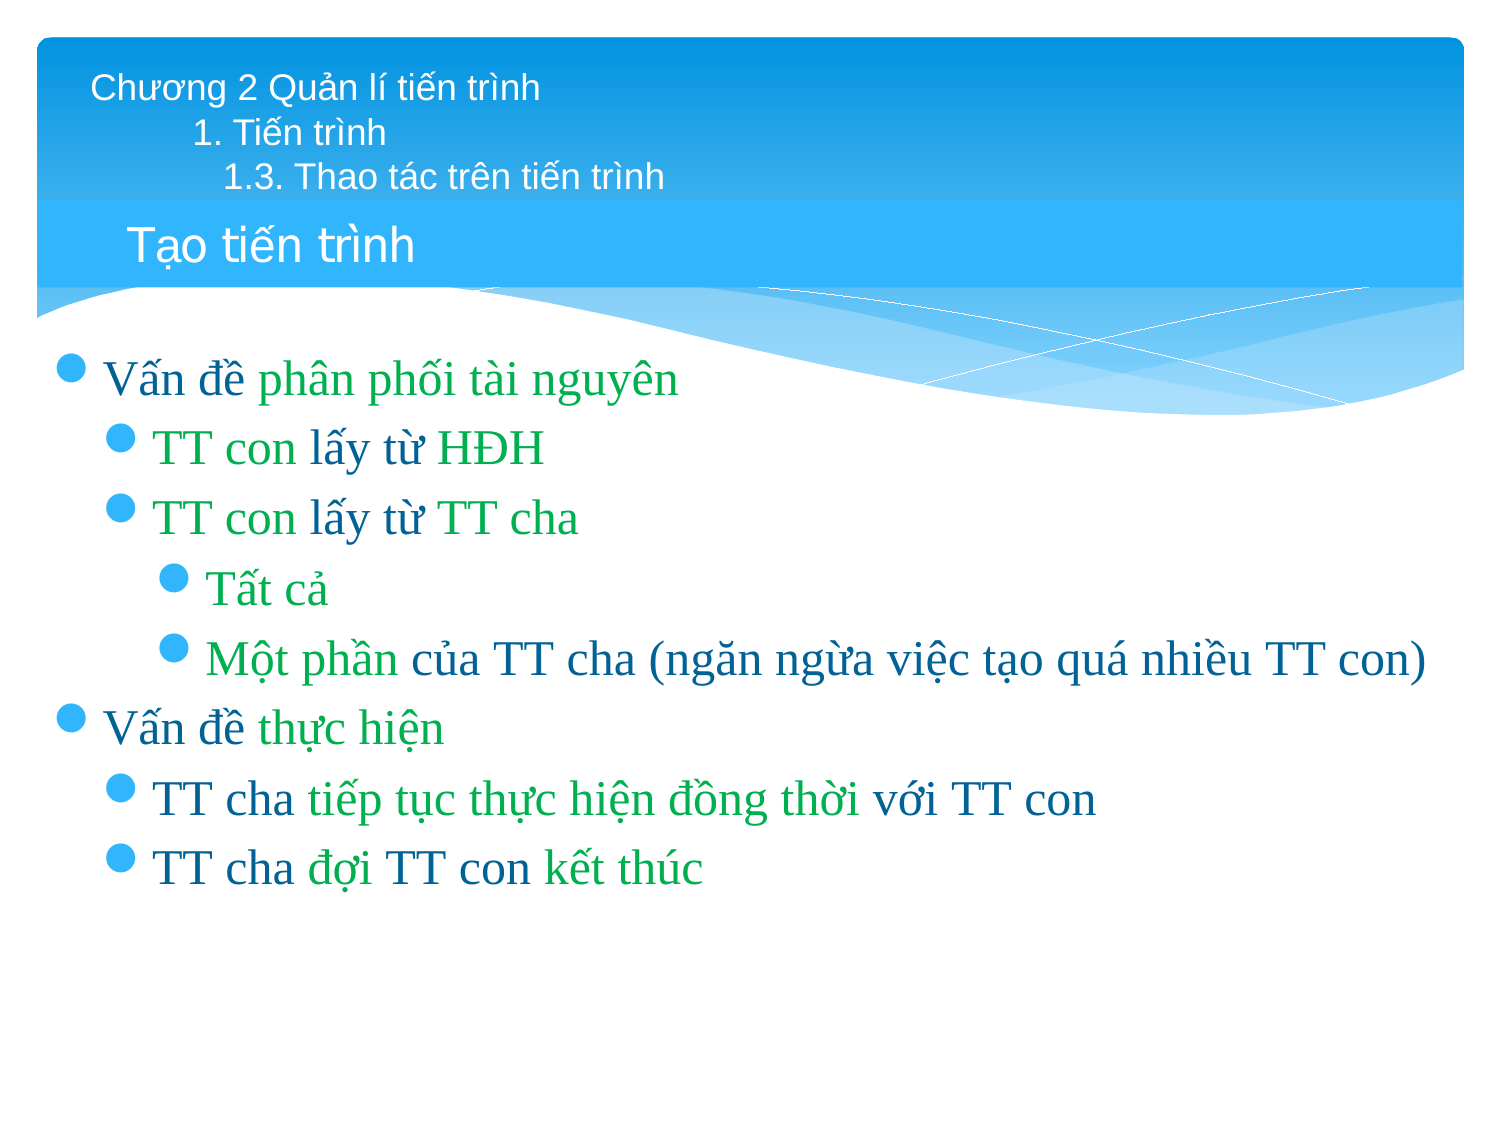

# Chương 2 Quản lí tiến trình 1. Tiến trình 1.3. Thao tác trên tiến trình
Tạo tiến trình
Vấn đề phân phối tài nguyên
TT con lấy từ HĐH
TT con lấy từ TT cha
Tất cả
Một phần của TT cha (ngăn ngừa việc tạo quá nhiều TT con)
Vấn đề thực hiện
TT cha tiếp tục thực hiện đồng thời với TT con
TT cha đợi TT con kết thúc